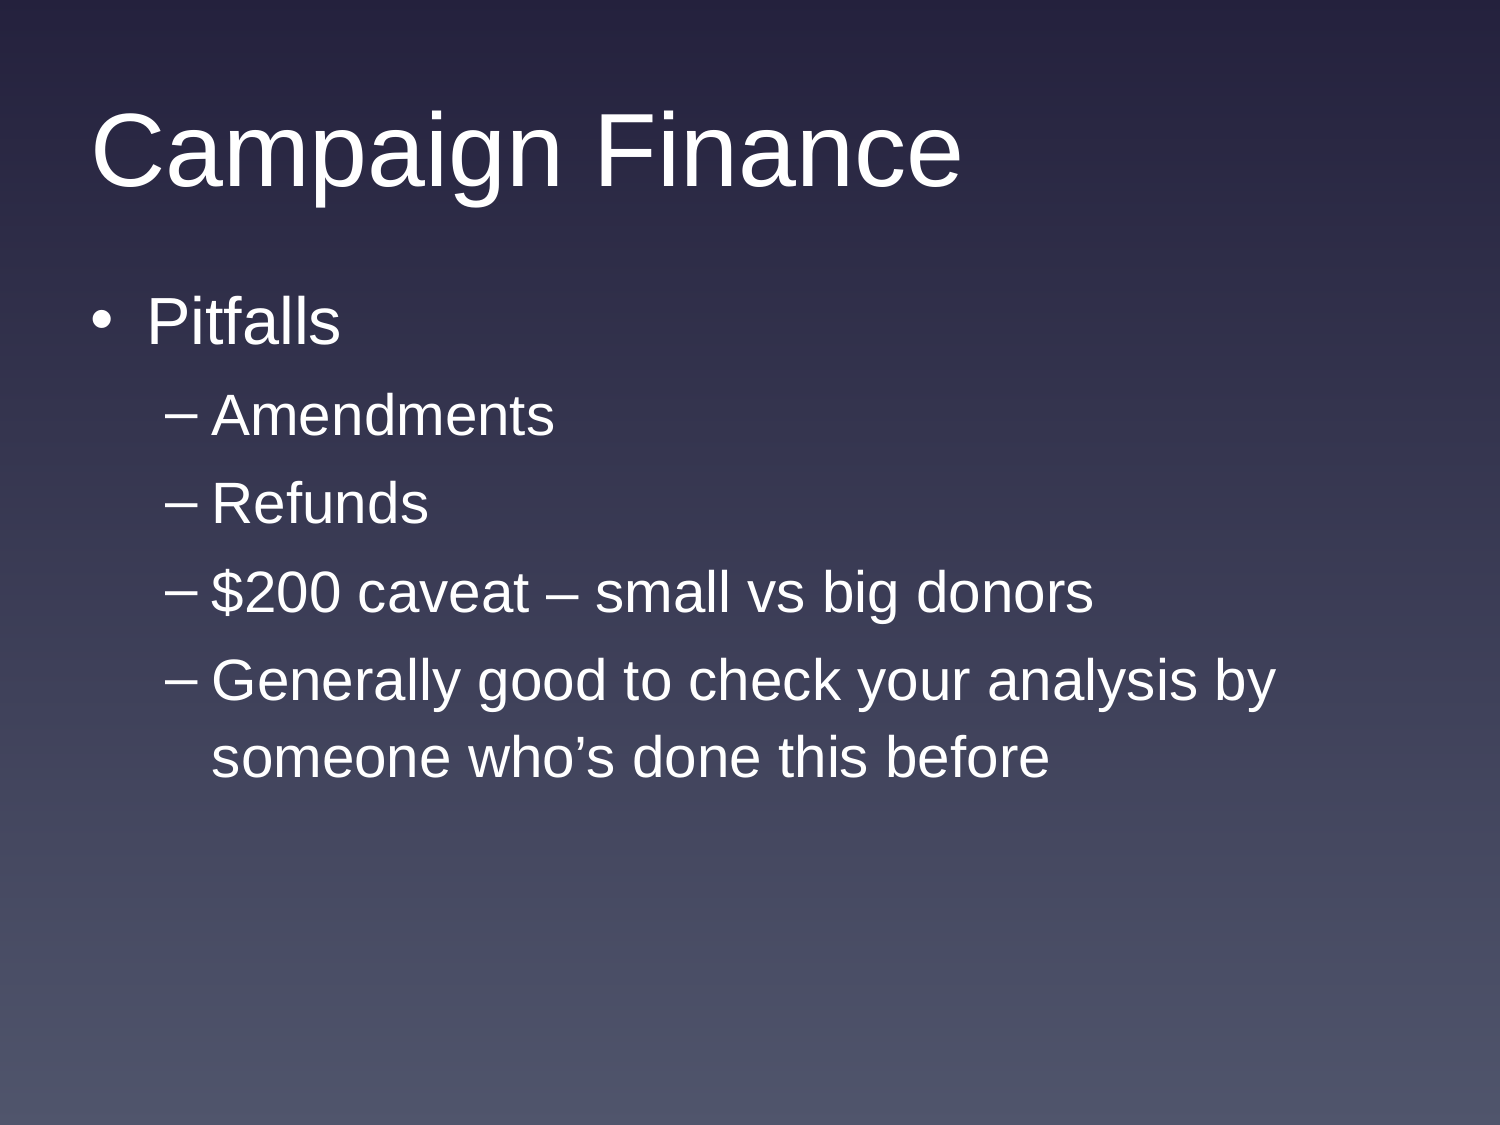

# Campaign Finance
Pitfalls
Amendments
Refunds
$200 caveat – small vs big donors
Generally good to check your analysis by someone who’s done this before